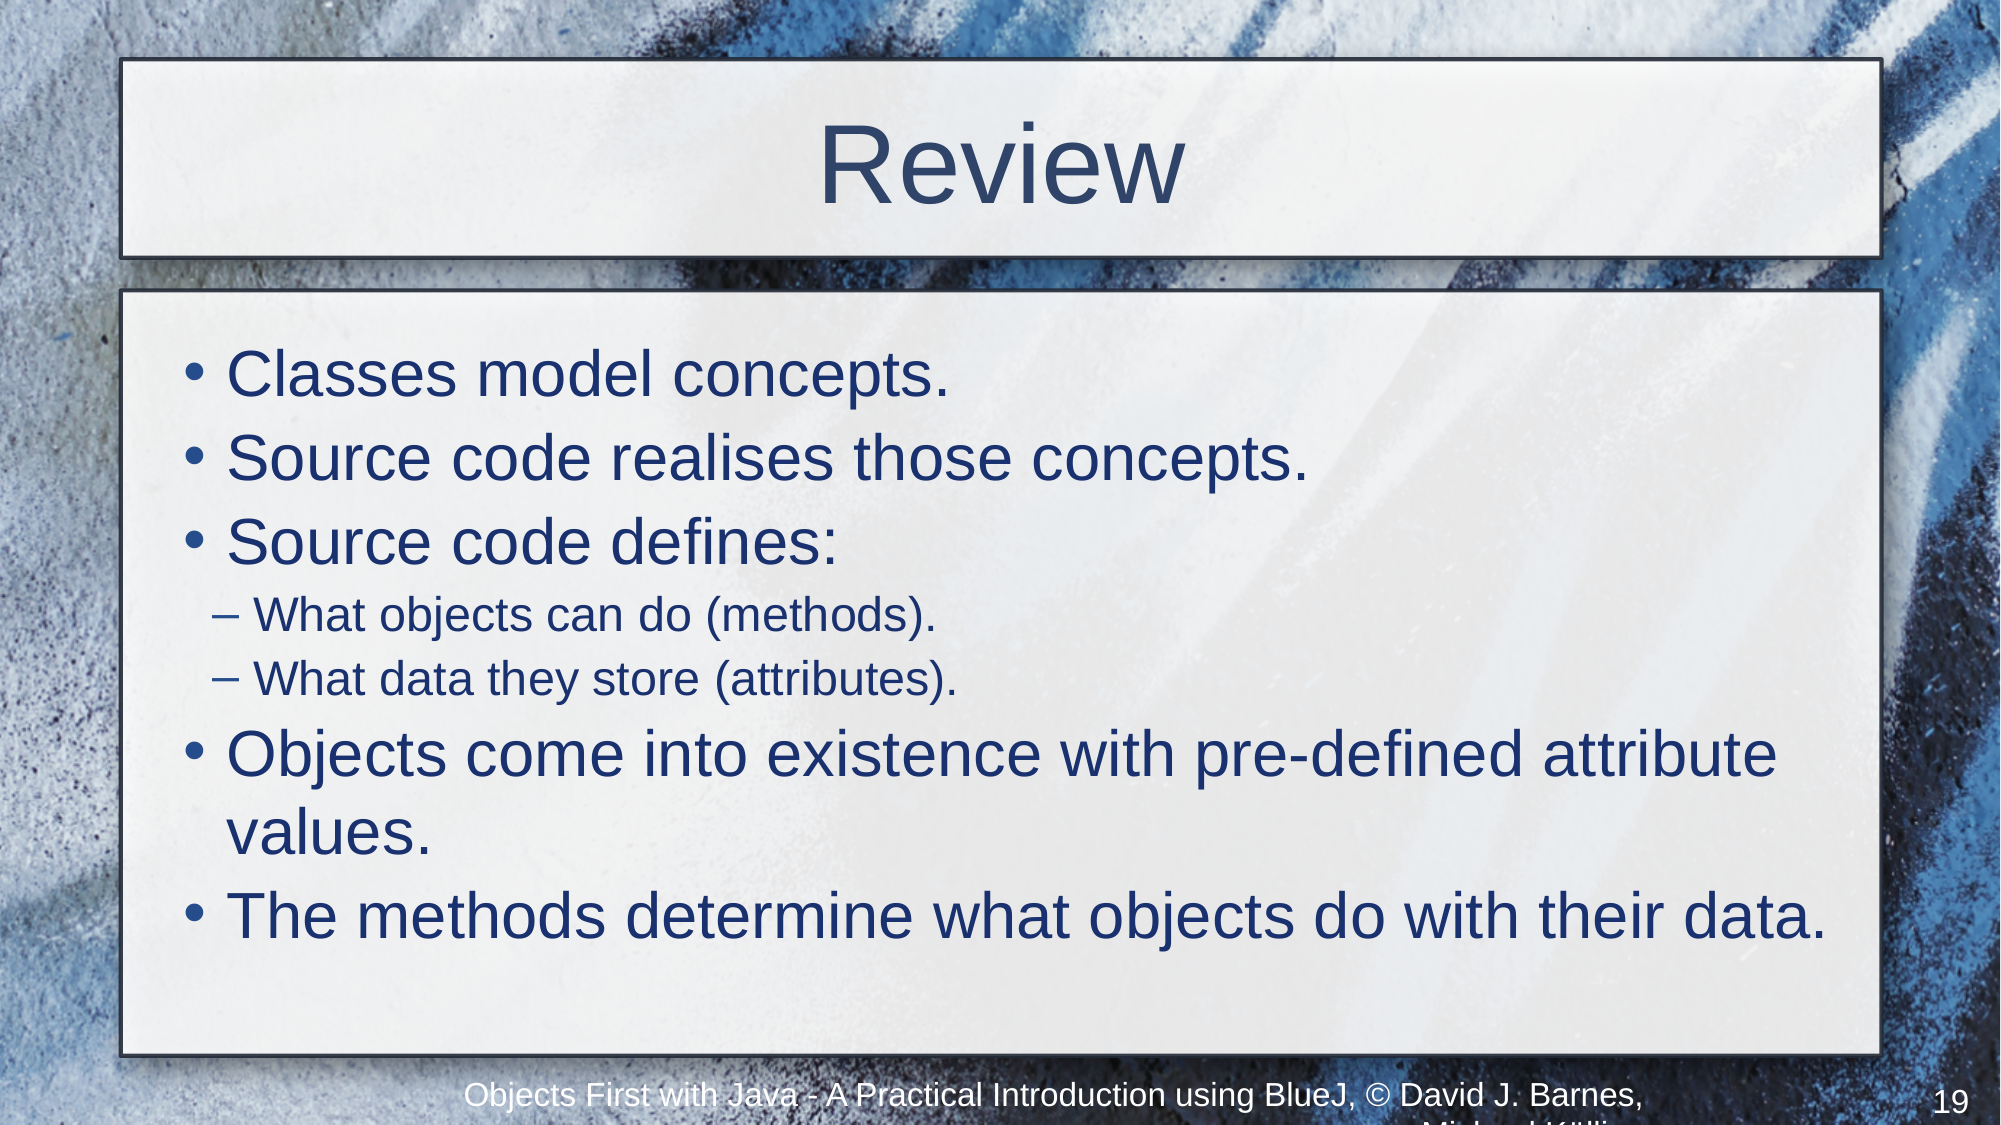

# Review
Classes model concepts.
Source code realises those concepts.
Source code defines:
What objects can do (methods).
What data they store (attributes).
Objects come into existence with pre-defined attribute values.
The methods determine what objects do with their data.
19